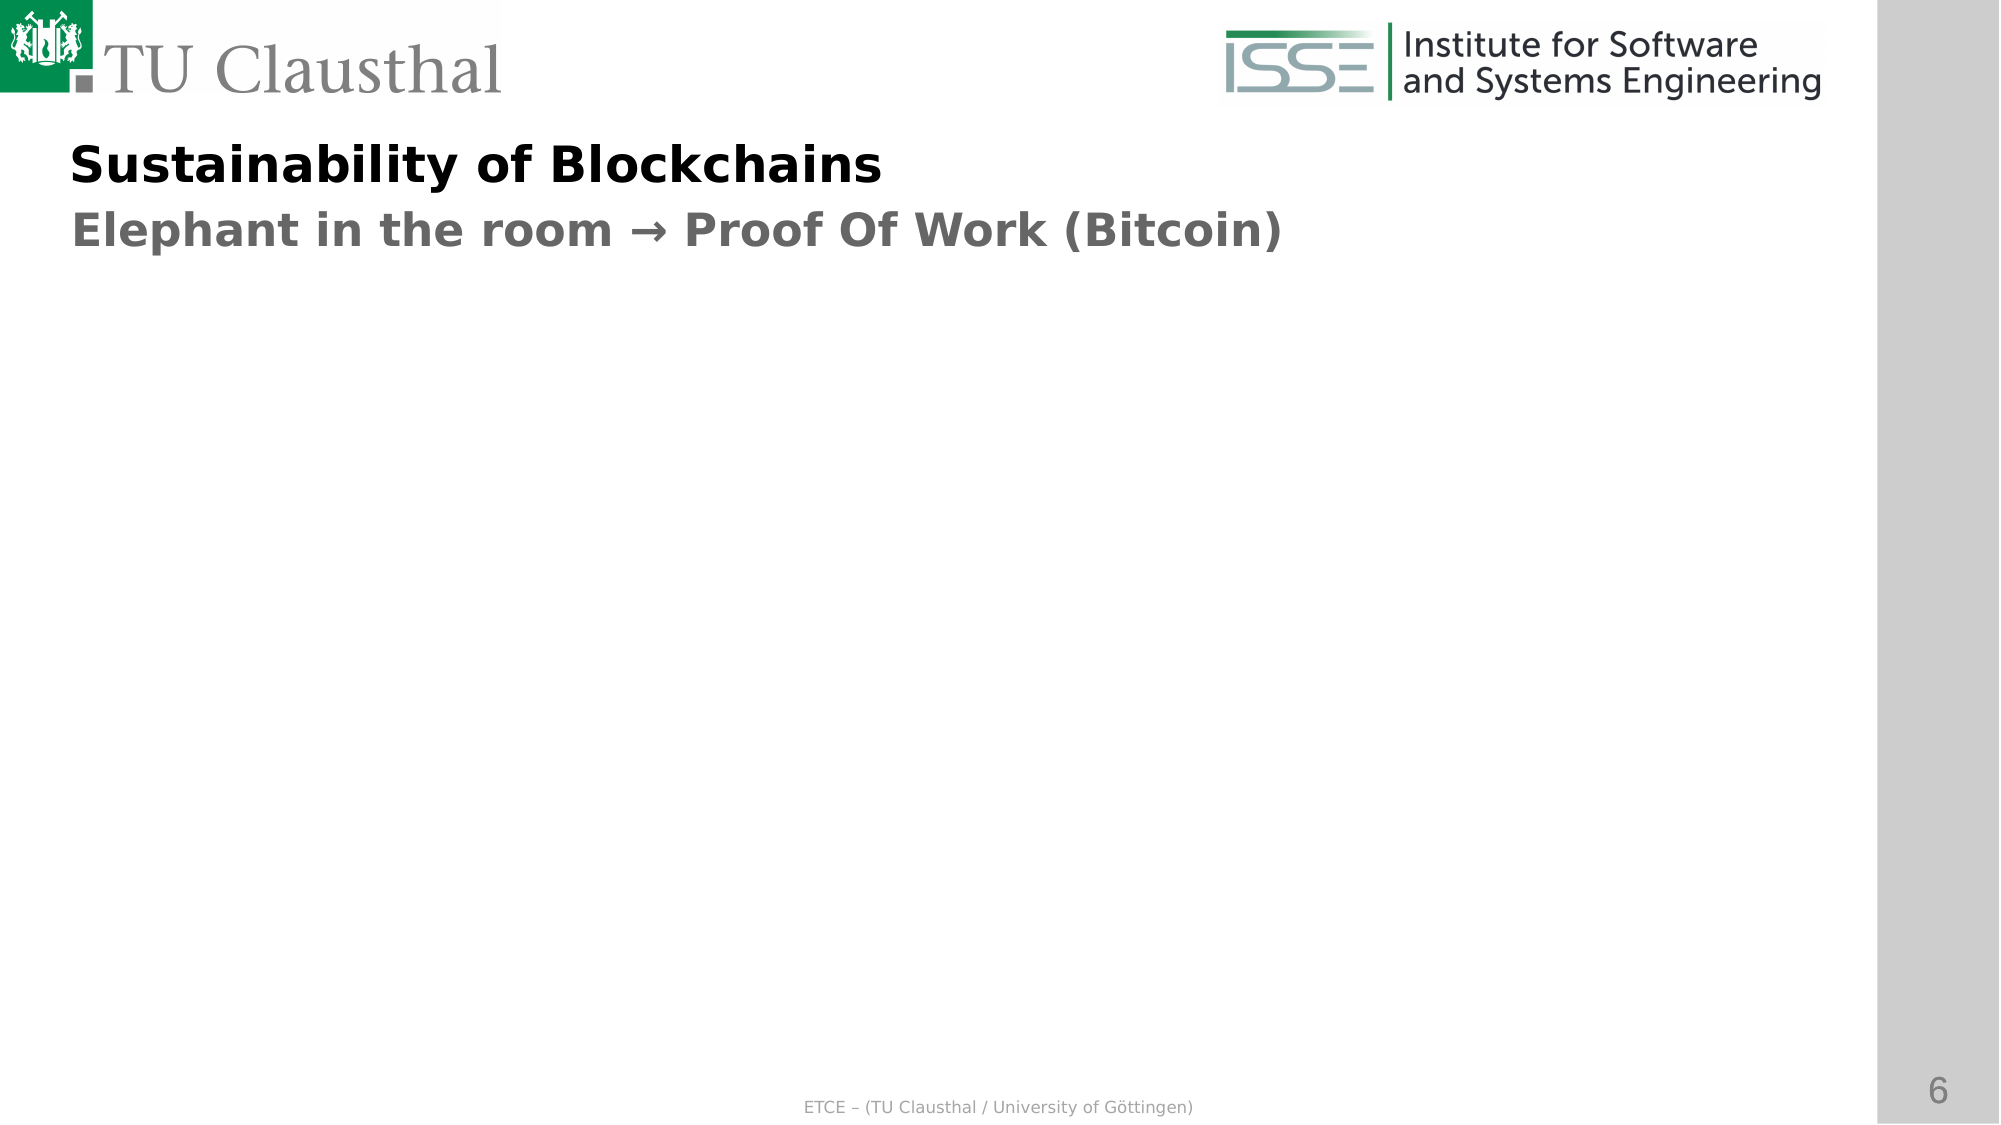

Sustainability of Blockchains
Elephant in the room → Proof Of Work (Bitcoin)